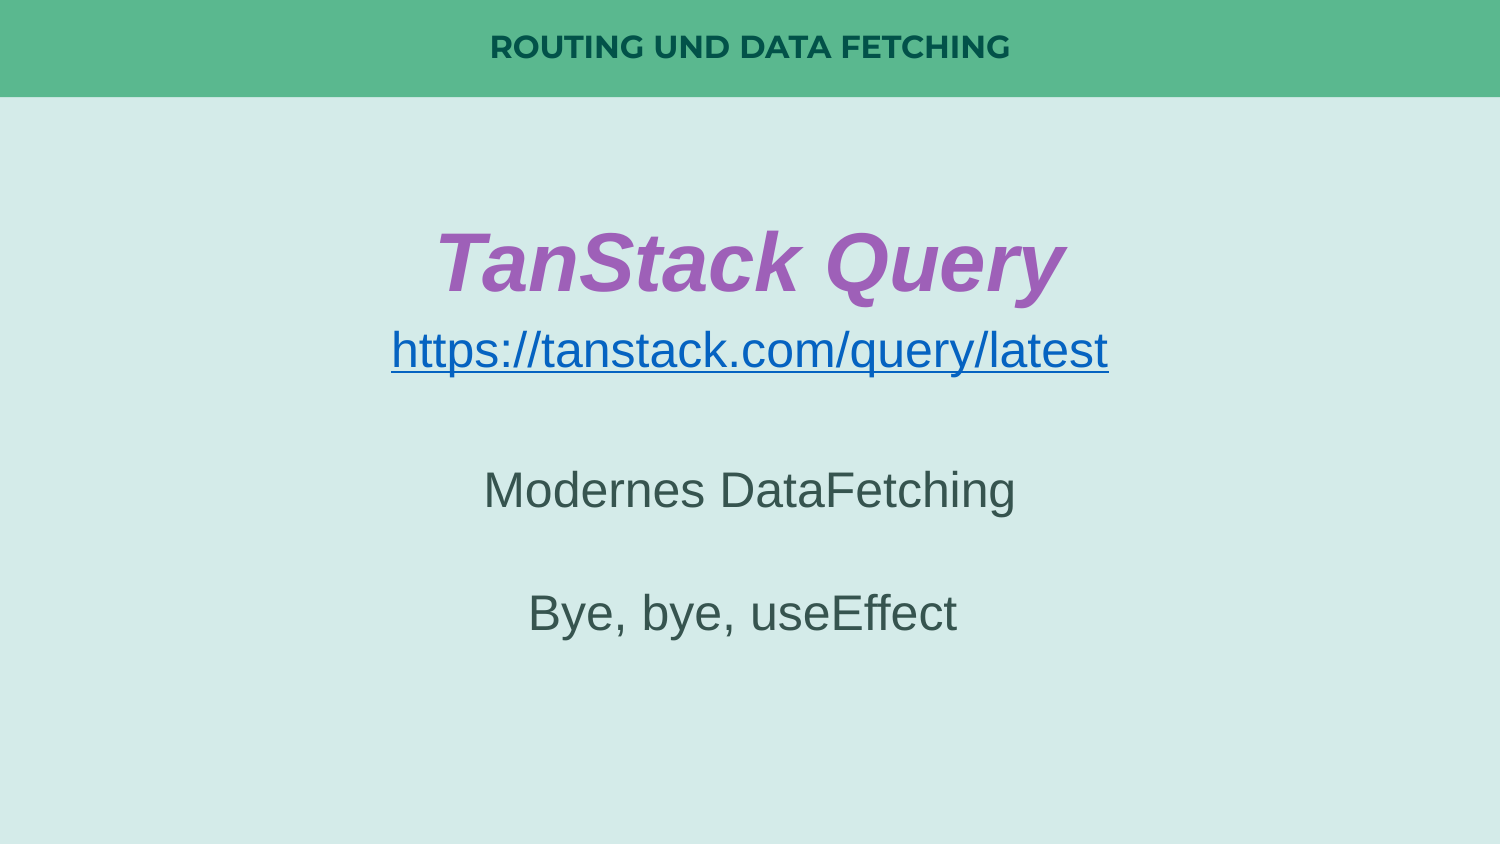

# Routing und Data Fetching

TanStack Query
https://tanstack.com/query/latest

Modernes DataFetching
Bye, bye, useEffect